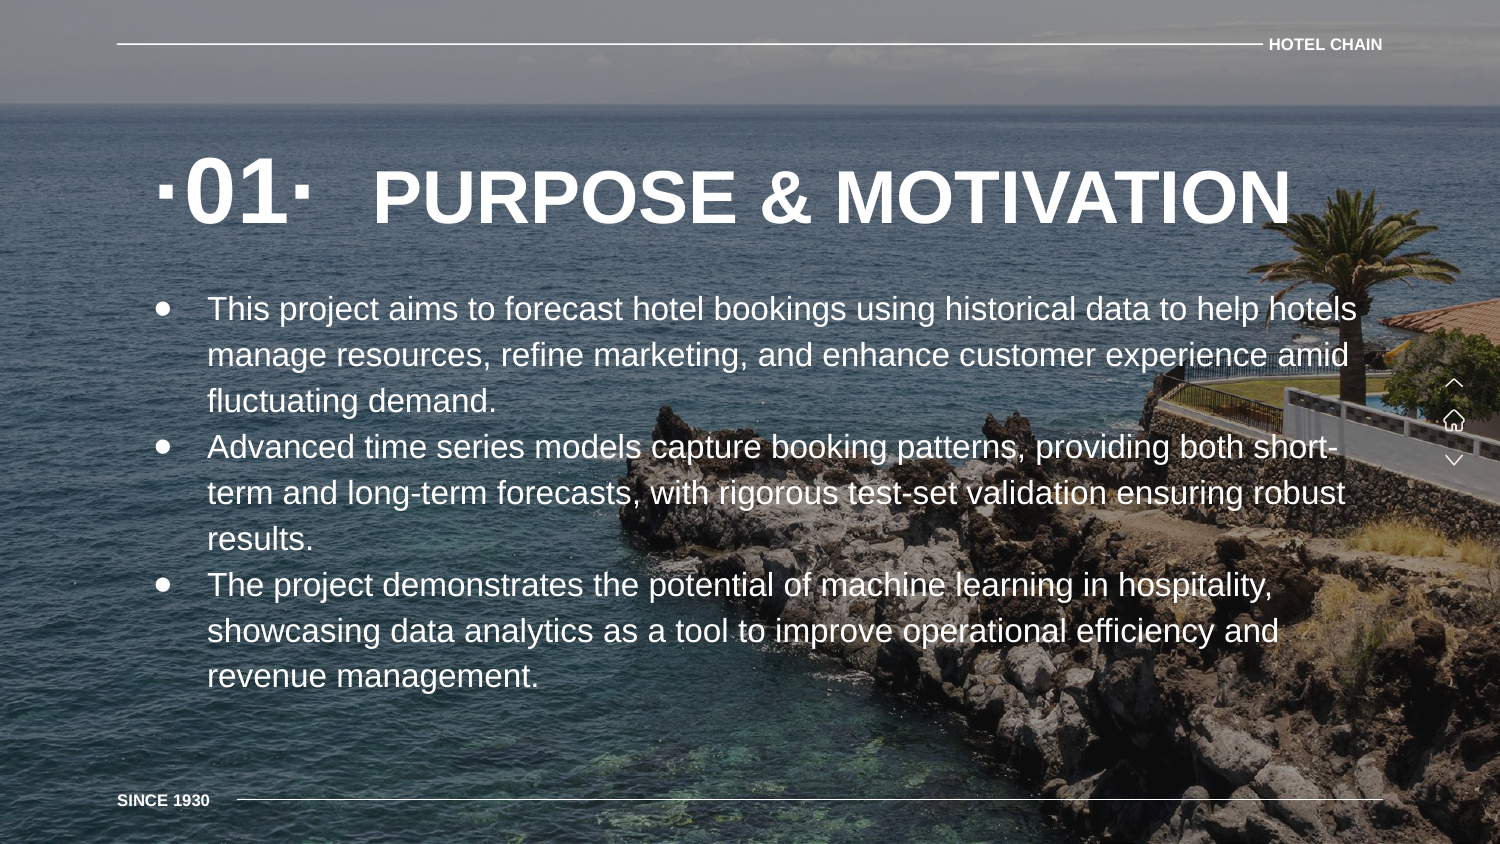

HOTEL CHAIN
# PURPOSE & MOTIVATION
·01·
This project aims to forecast hotel bookings using historical data to help hotels manage resources, refine marketing, and enhance customer experience amid fluctuating demand.
Advanced time series models capture booking patterns, providing both short-term and long-term forecasts, with rigorous test-set validation ensuring robust results.
The project demonstrates the potential of machine learning in hospitality, showcasing data analytics as a tool to improve operational efficiency and revenue management.

SINCE 1930